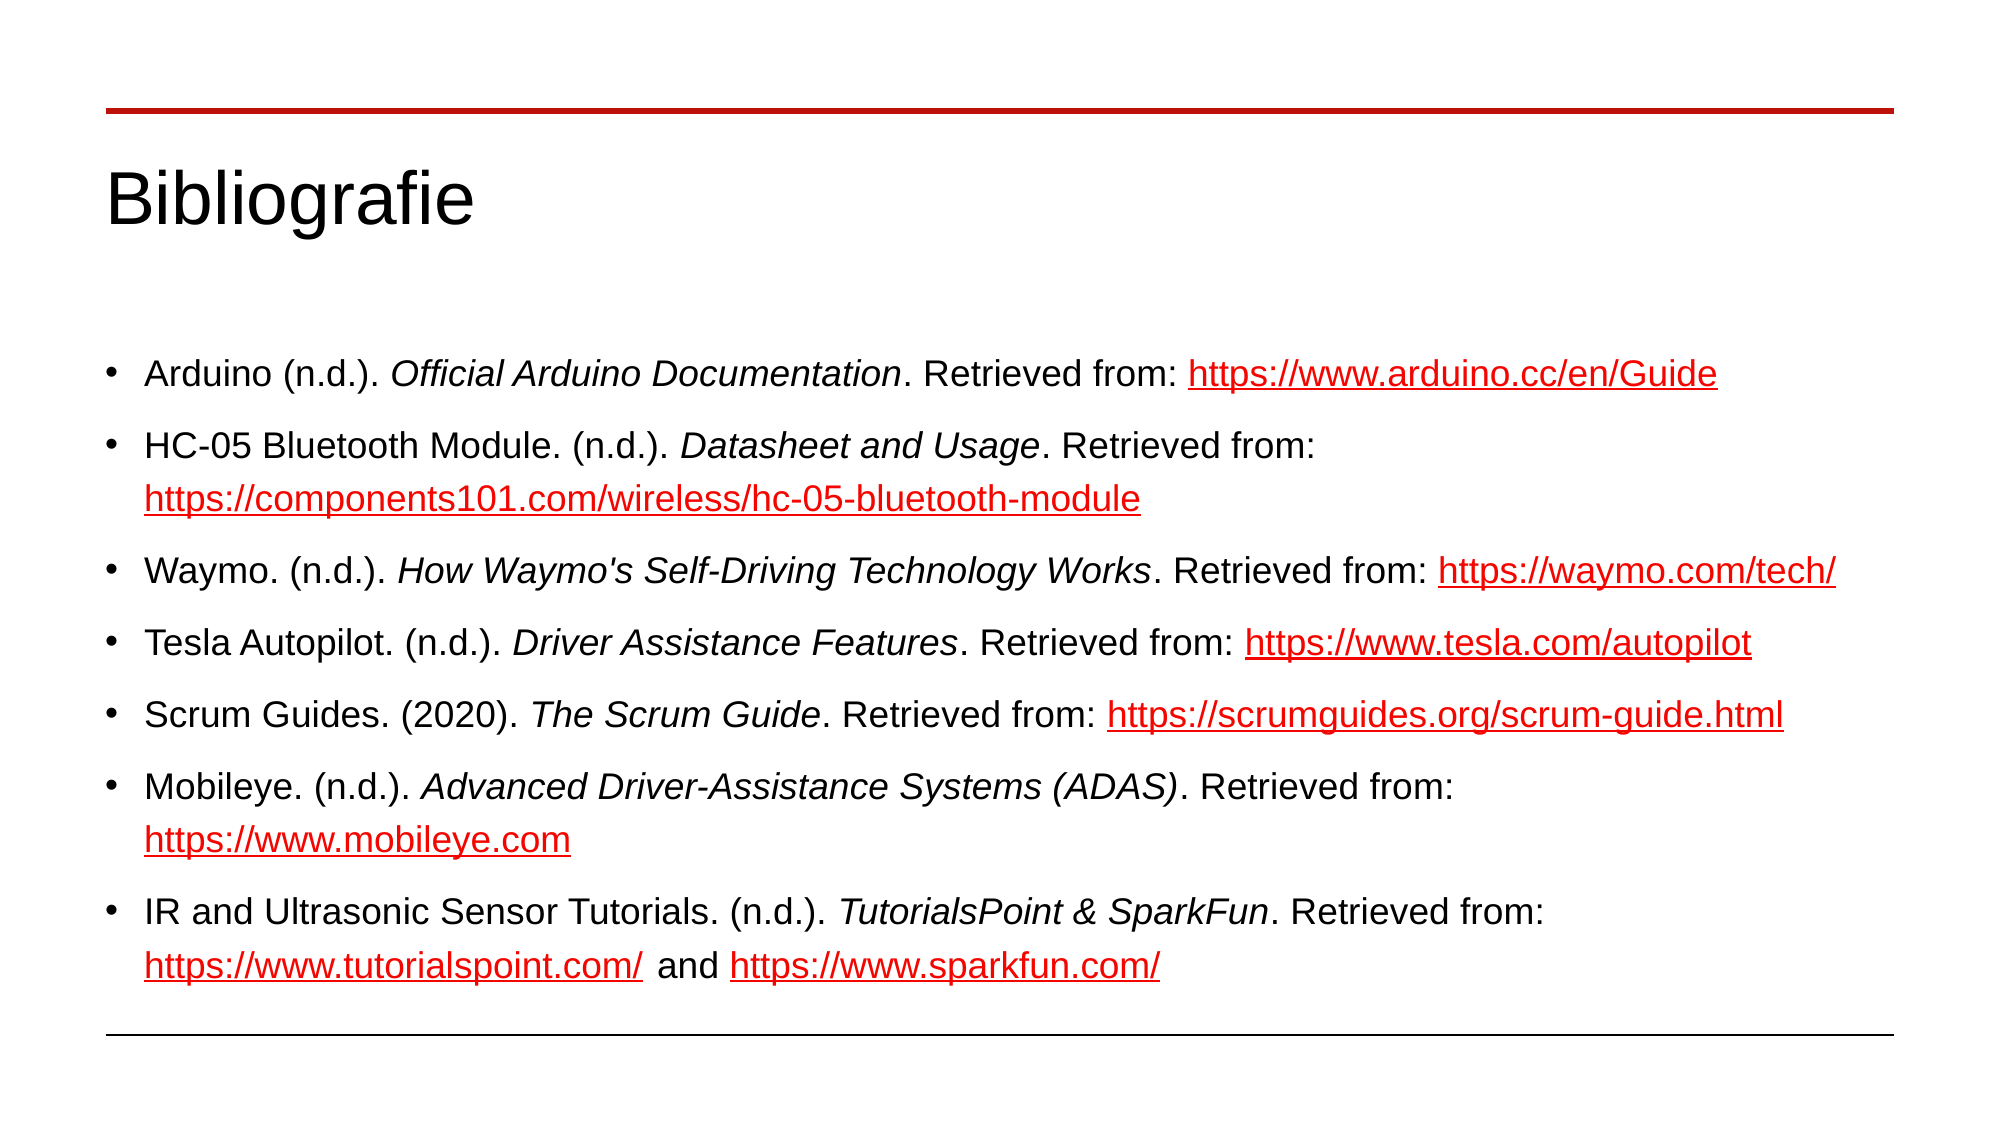

# Bibliografie

Arduino (n.d.). Official Arduino Documentation. Retrieved from: https://www.arduino.cc/en/Guide
HC-05 Bluetooth Module. (n.d.). Datasheet and Usage. Retrieved from: https://components101.com/wireless/hc-05-bluetooth-module
Waymo. (n.d.). How Waymo's Self-Driving Technology Works. Retrieved from: https://waymo.com/tech/
Tesla Autopilot. (n.d.). Driver Assistance Features. Retrieved from: https://www.tesla.com/autopilot
Scrum Guides. (2020). The Scrum Guide. Retrieved from: https://scrumguides.org/scrum-guide.html
Mobileye. (n.d.). Advanced Driver-Assistance Systems (ADAS). Retrieved from: https://www.mobileye.com
IR and Ultrasonic Sensor Tutorials. (n.d.). TutorialsPoint & SparkFun. Retrieved from: https://www.tutorialspoint.com/ and https://www.sparkfun.com/